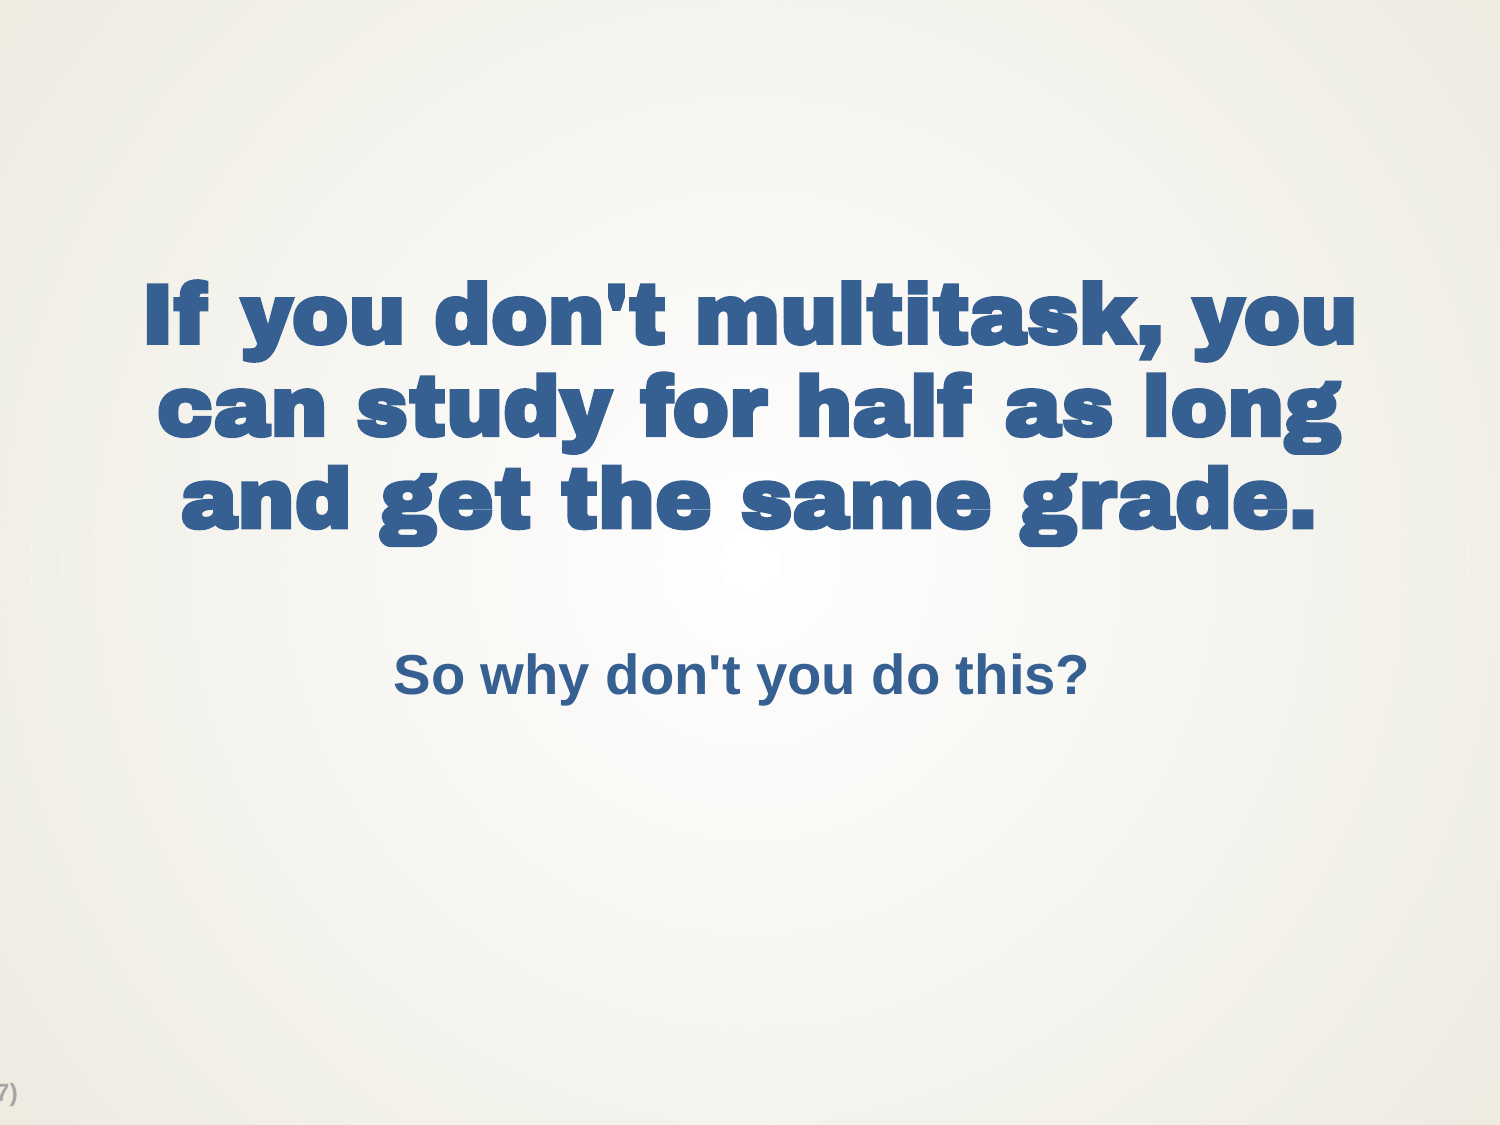

# If you don't multitask, you can study for half as long and get the same grade.
So why don't you do this?